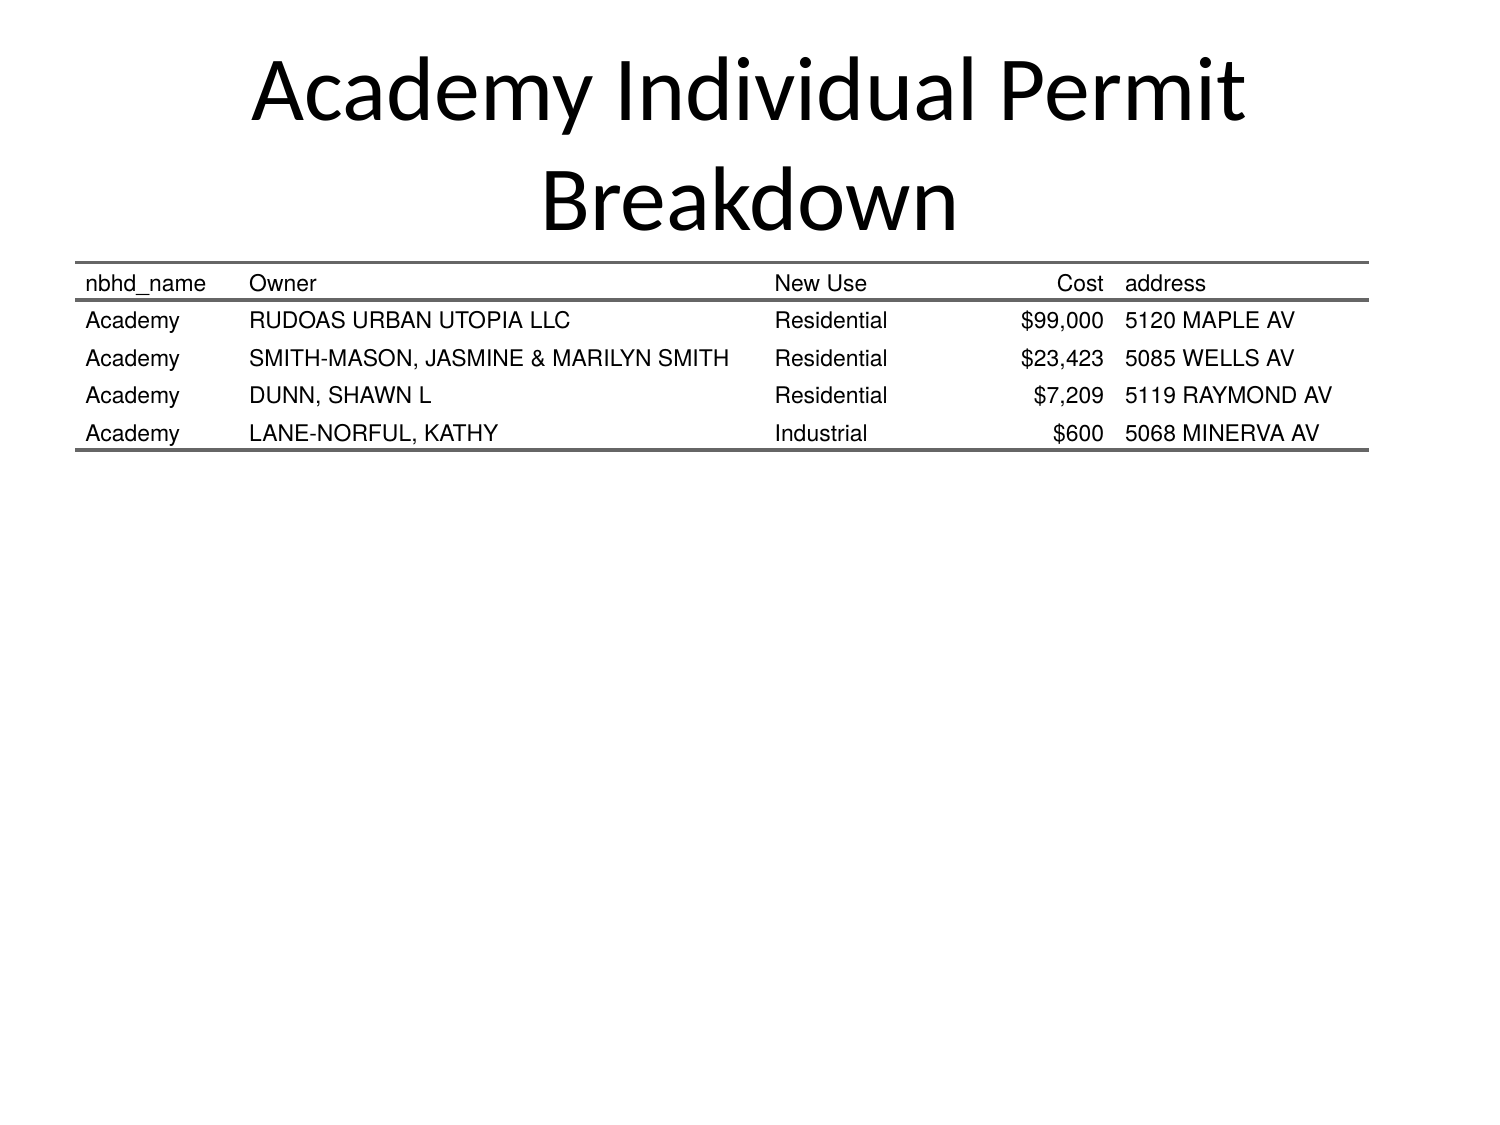

# Academy Individual Permit Breakdown
| nbhd\_name | Owner | New Use | Cost | address |
| --- | --- | --- | --- | --- |
| Academy | RUDOAS URBAN UTOPIA LLC | Residential | $99,000 | 5120 MAPLE AV |
| Academy | SMITH-MASON, JASMINE & MARILYN SMITH | Residential | $23,423 | 5085 WELLS AV |
| Academy | DUNN, SHAWN L | Residential | $7,209 | 5119 RAYMOND AV |
| Academy | LANE-NORFUL, KATHY | Industrial | $600 | 5068 MINERVA AV |